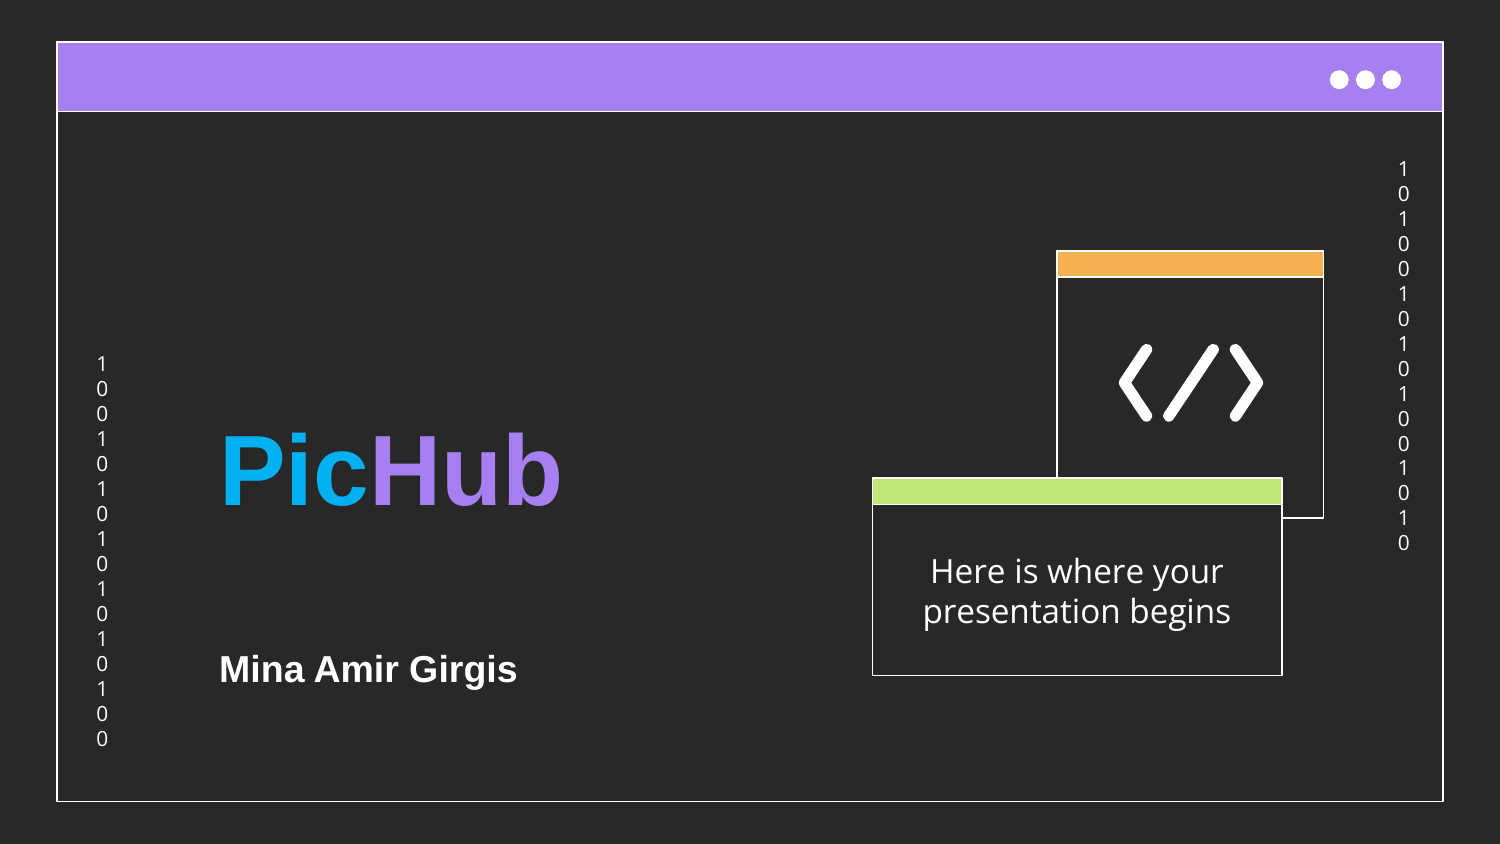

# PicHub Mina Amir Girgis

Here is where your presentation begins